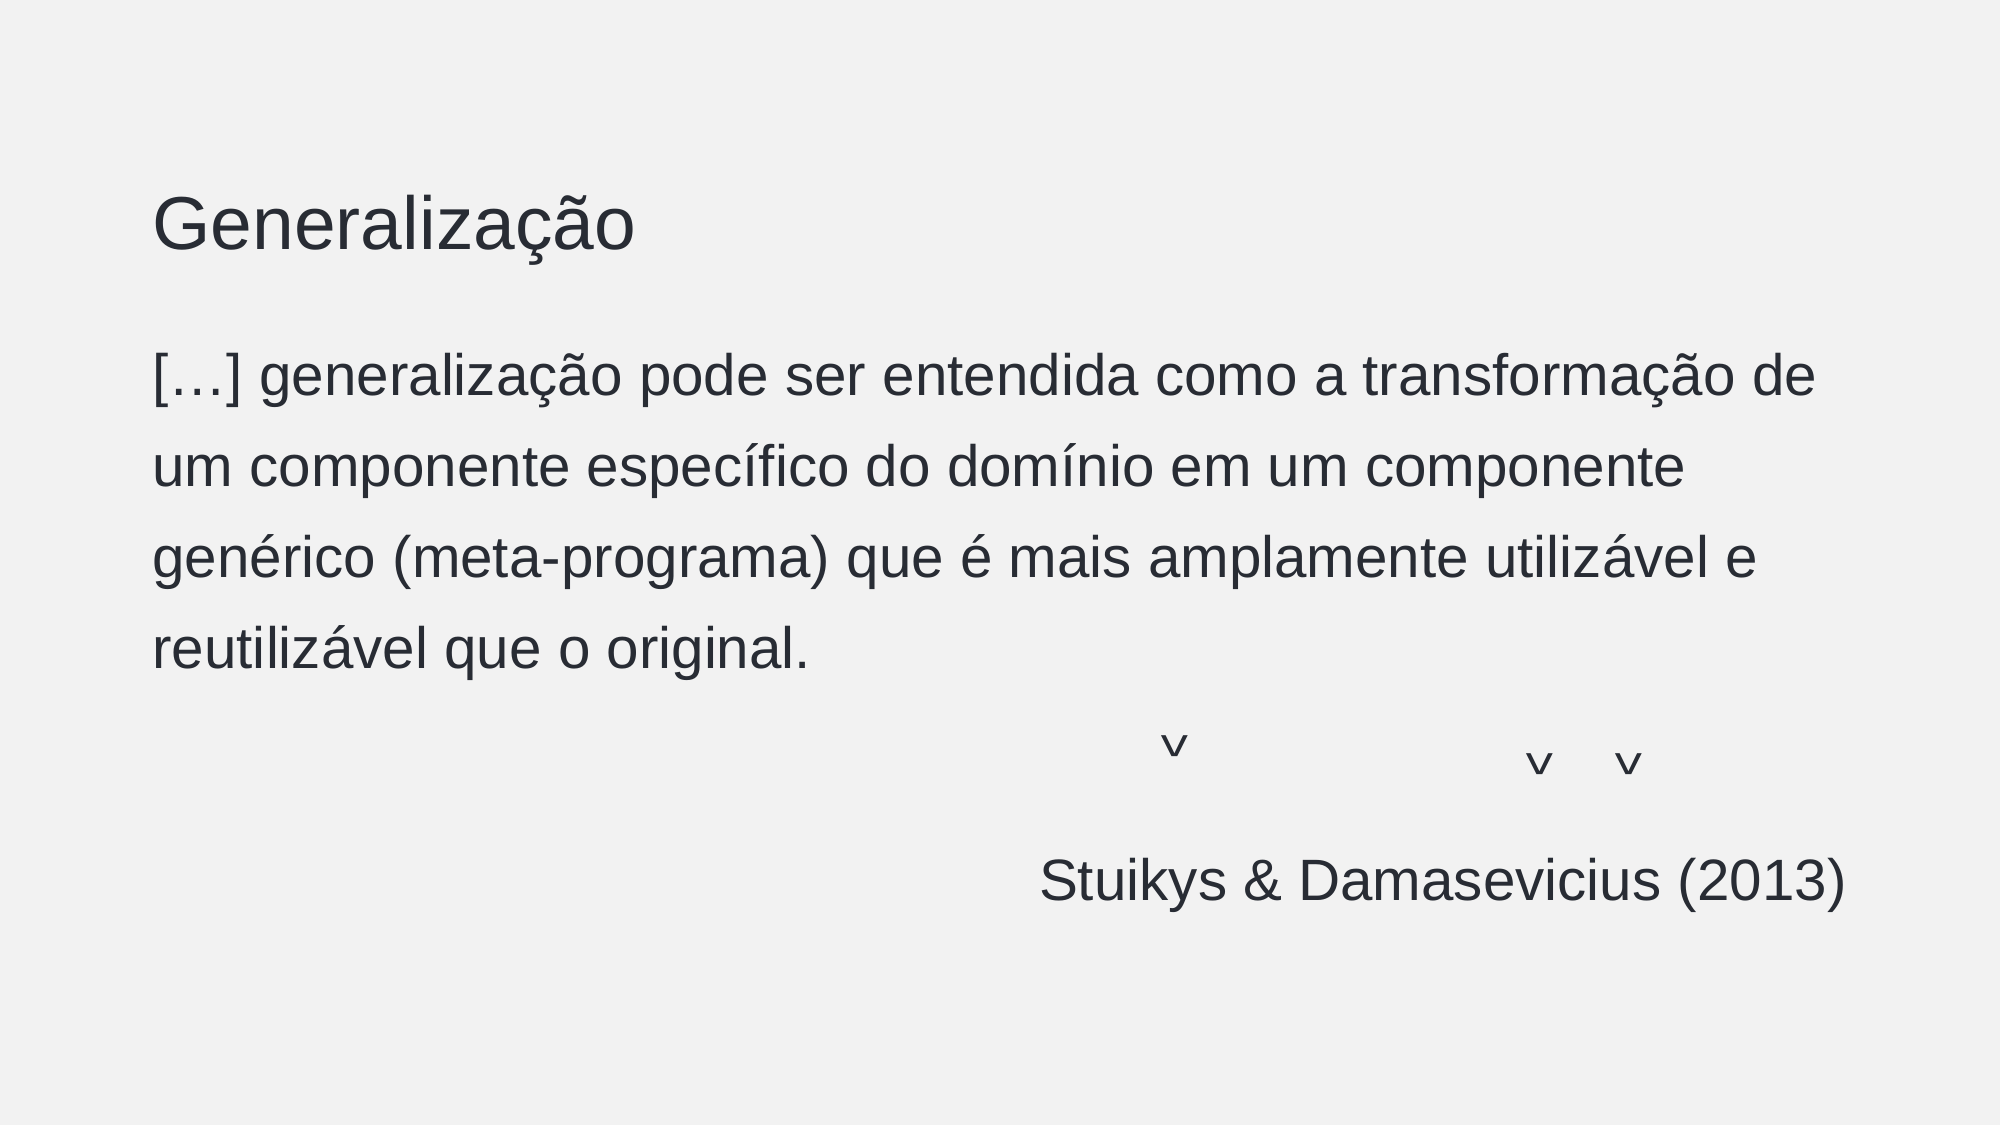

# Generalização
[…] generalização pode ser entendida como a transformação de um componente específico do domínio em um componente genérico (meta-programa) que é mais amplamente utilizável e reutilizável que o original.

Stuikys & Damasevicius (2013)
^
^
^